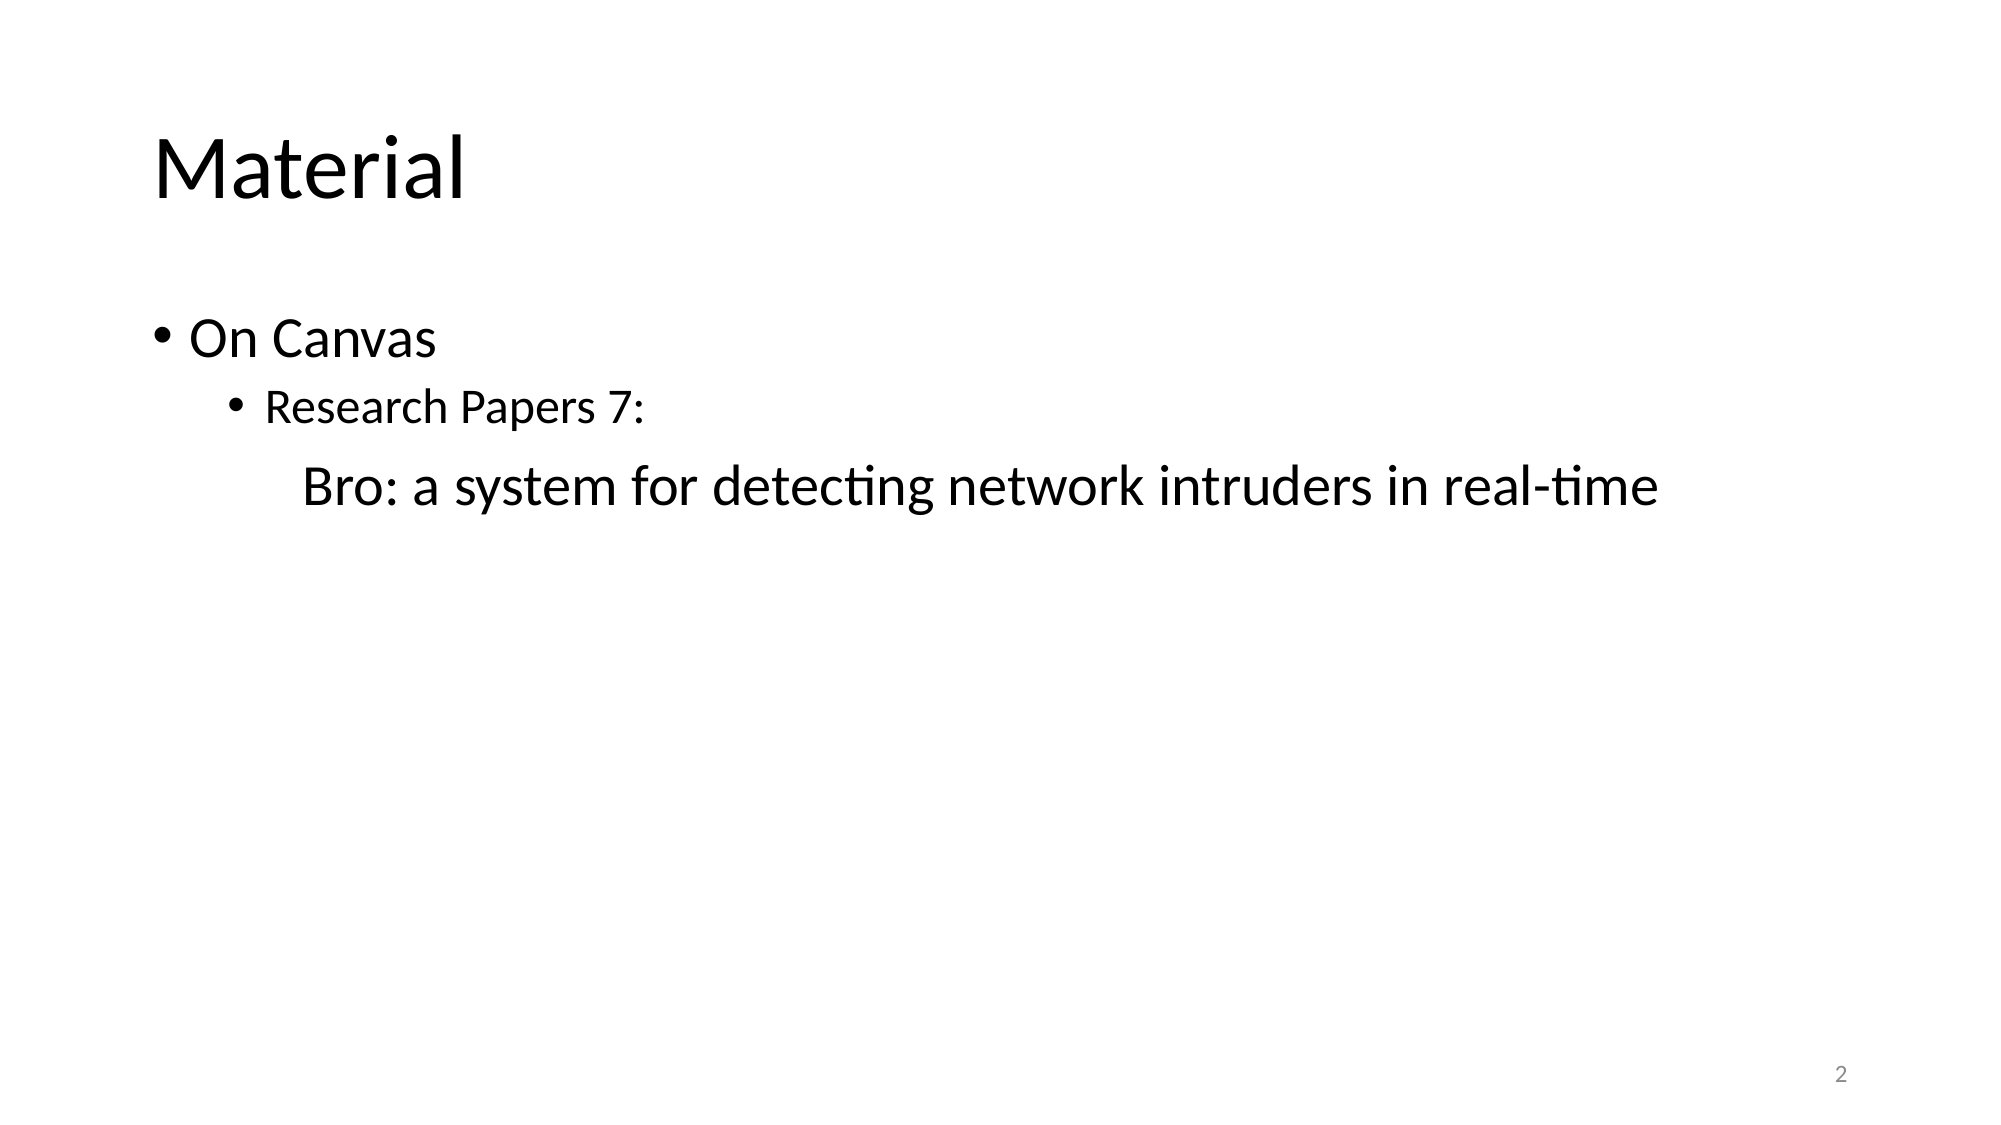

# Material
On Canvas
Research Papers 7:
	Bro: a system for detecting network intruders in real-time
2